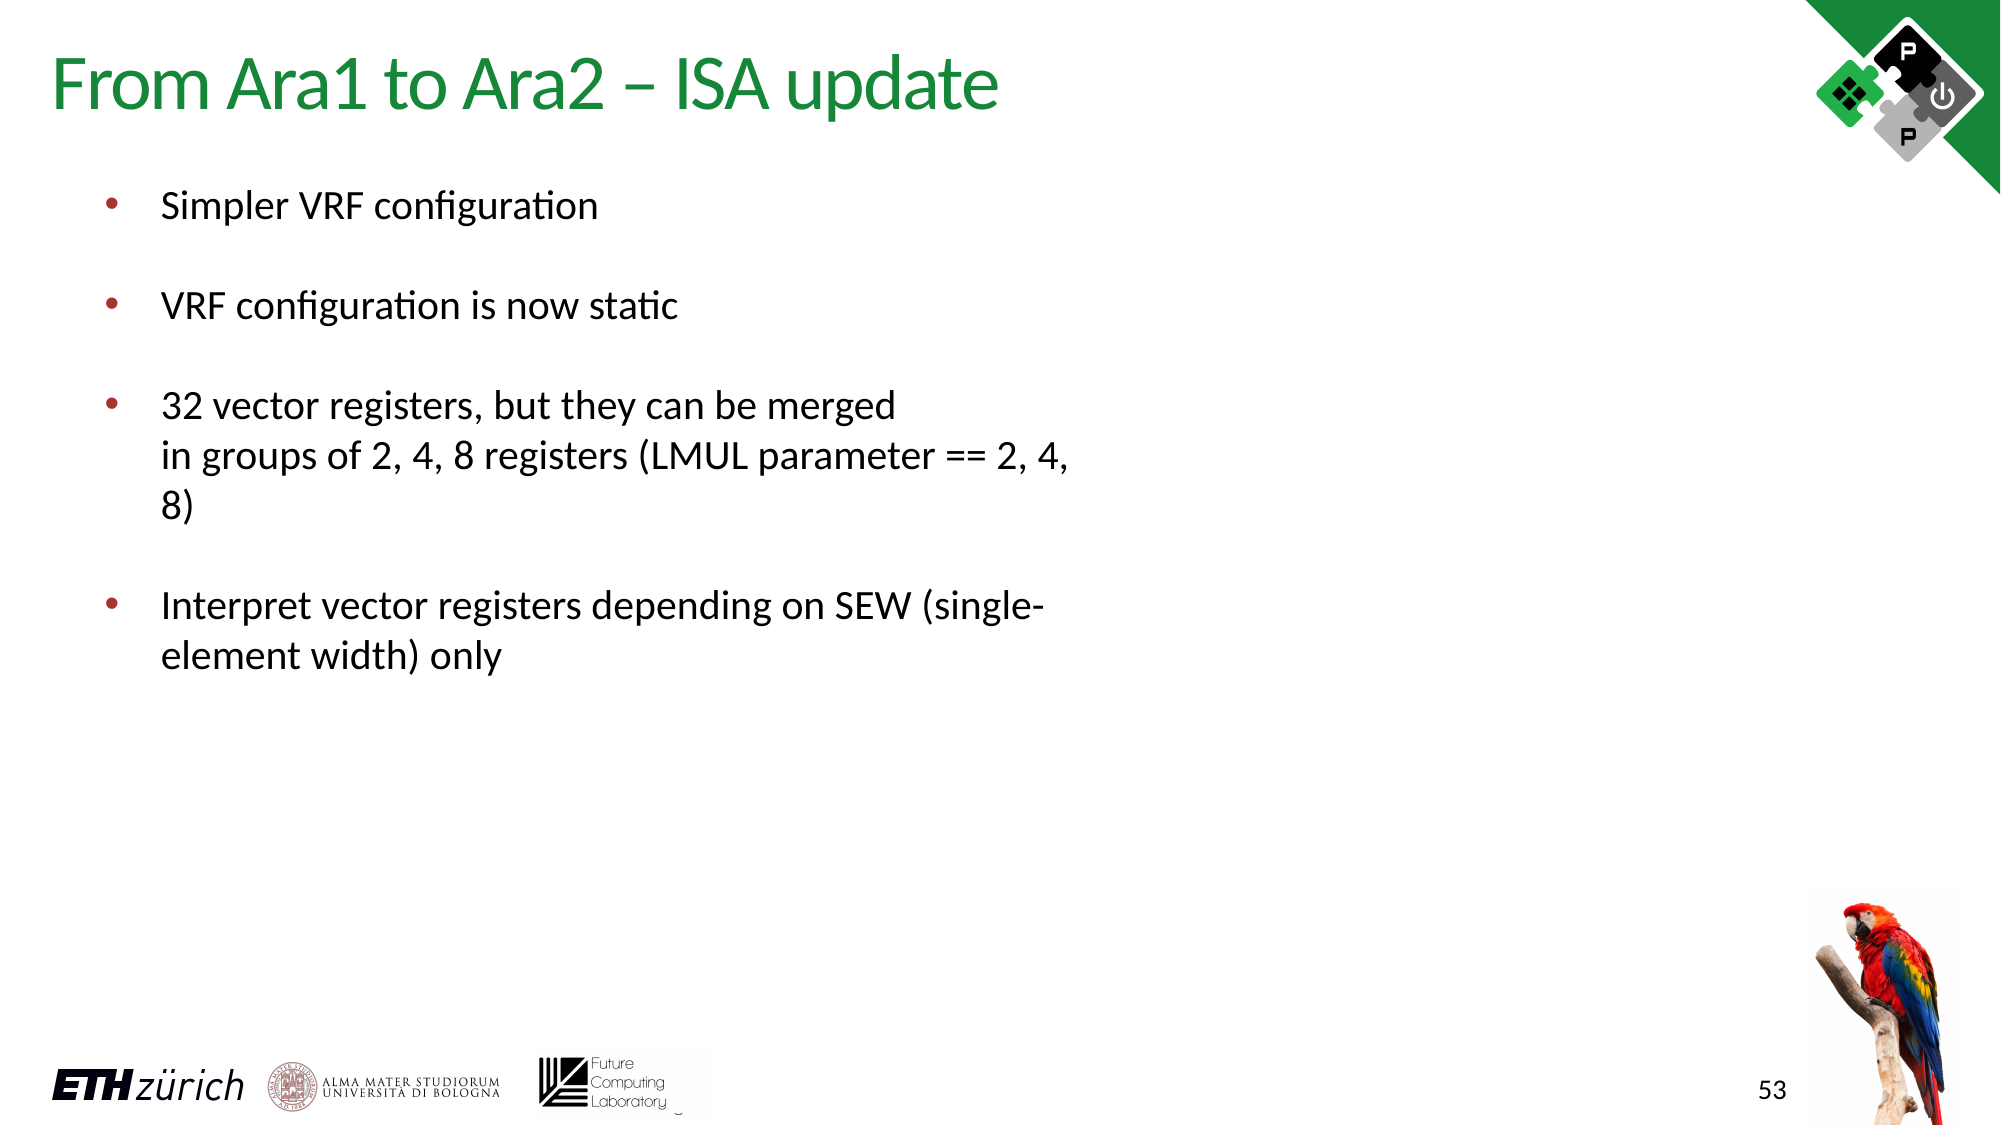

# From Ara1 to Ara2 – ISA update​
Simpler VRF configuration

VRF configuration is now static

32 vector registers, but they can be merged
in groups of 2, 4, 8 registers (LMUL parameter == 2, 4, 8)

Interpret vector registers depending on SEW (single-element width) only

53